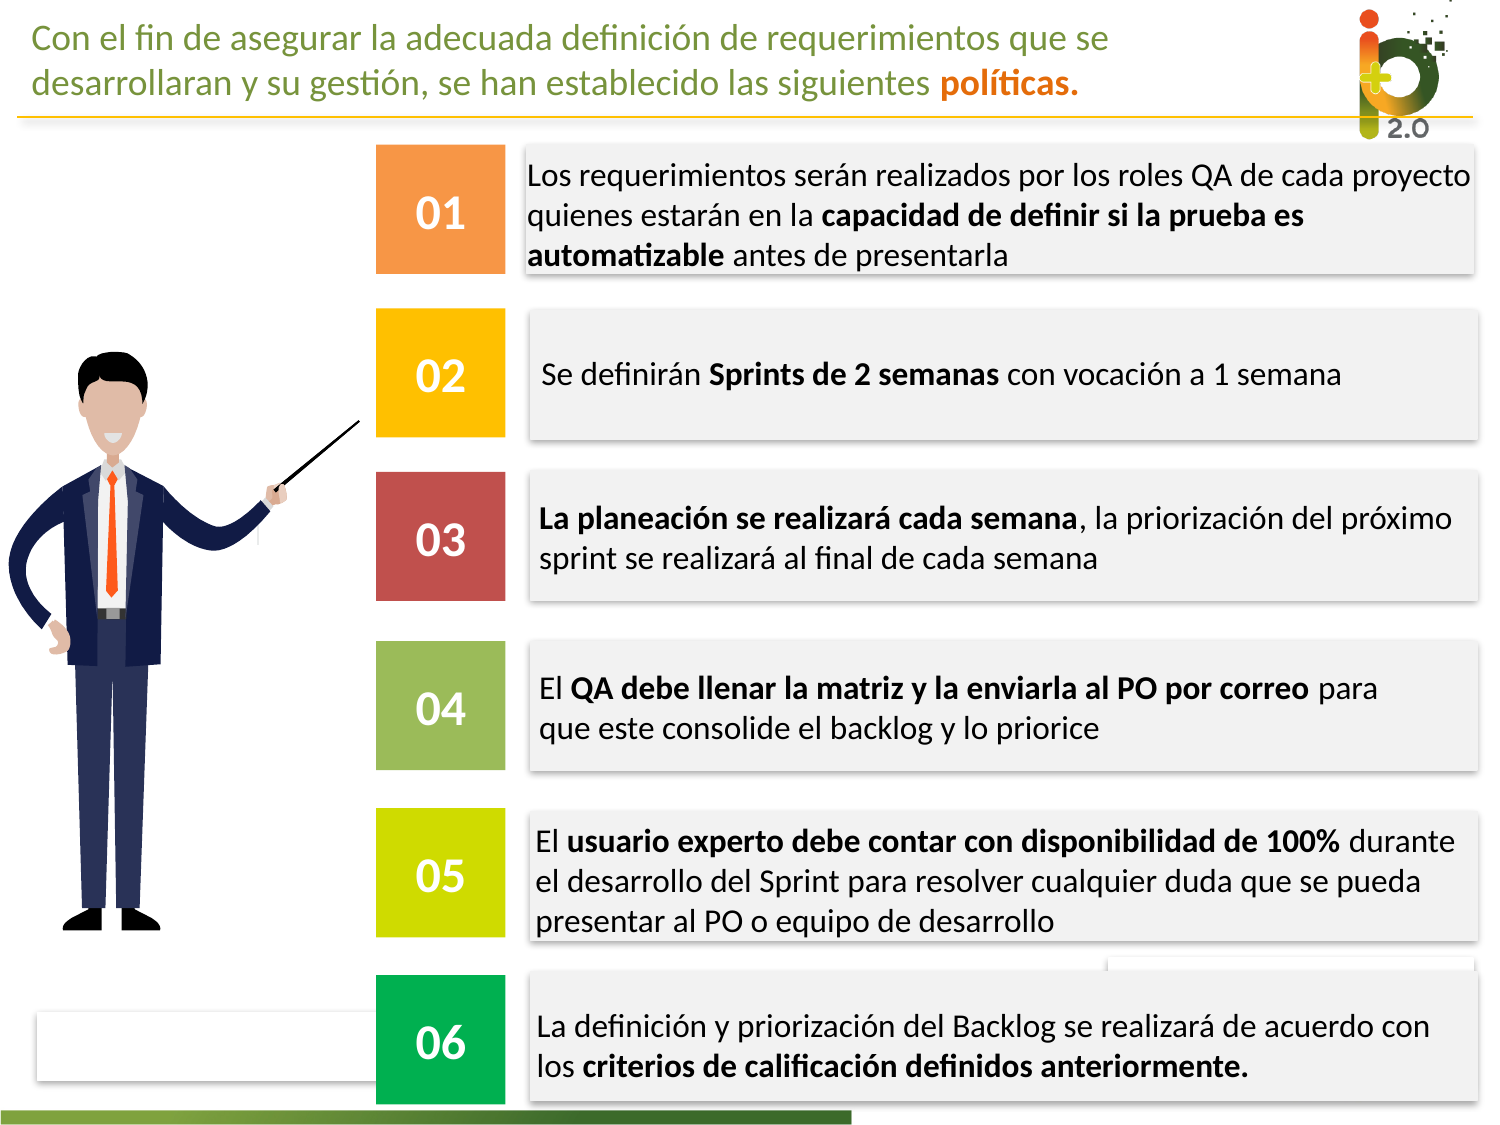

Con el fin de asegurar la adecuada definición de requerimientos que se desarrollaran y su gestión, se han establecido las siguientes políticas.
01

Los requerimientos serán realizados por los roles QA de cada proyecto quienes estarán en la capacidad de definir si la prueba es automatizable antes de presentarla
02

Se definirán Sprints de 2 semanas con vocación a 1 semana

03
La planeación se realizará cada semana, la priorización del próximo sprint se realizará al final de cada semana
04

El QA debe llenar la matriz y la enviarla al PO por correo para que este consolide el backlog y lo priorice
05
El usuario experto debe contar con disponibilidad de 100% durante el desarrollo del Sprint para resolver cualquier duda que se pueda presentar al PO o equipo de desarrollo

06
La definición y priorización del Backlog se realizará de acuerdo con los criterios de calificación definidos anteriormente.